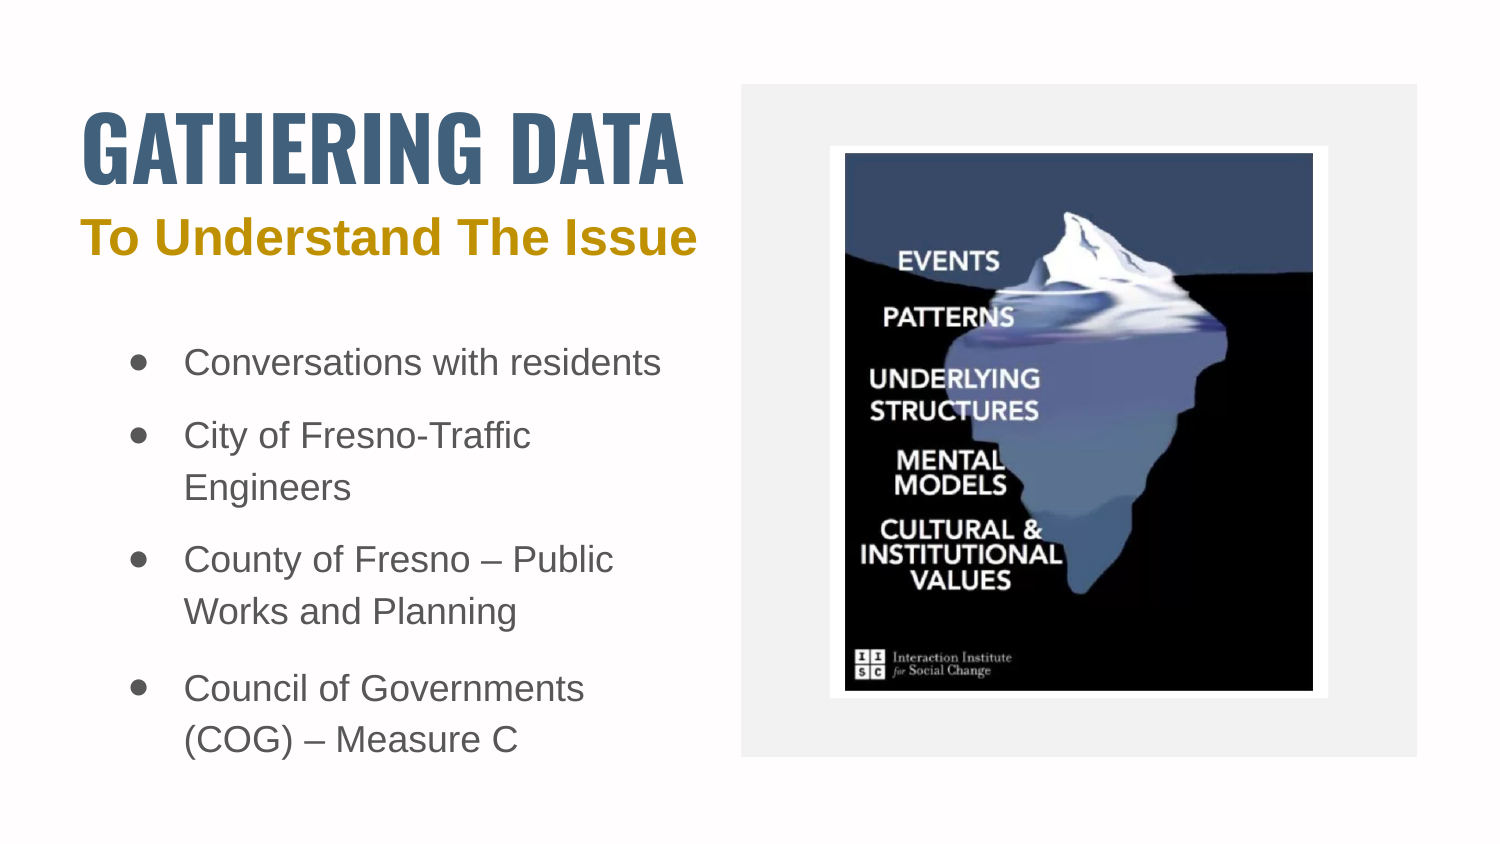

# GATHERING DATA
To Understand The Issue
Conversations with residents
City of Fresno-Traffic Engineers
County of Fresno – Public Works and Planning
Council of Governments (COG) – Measure C